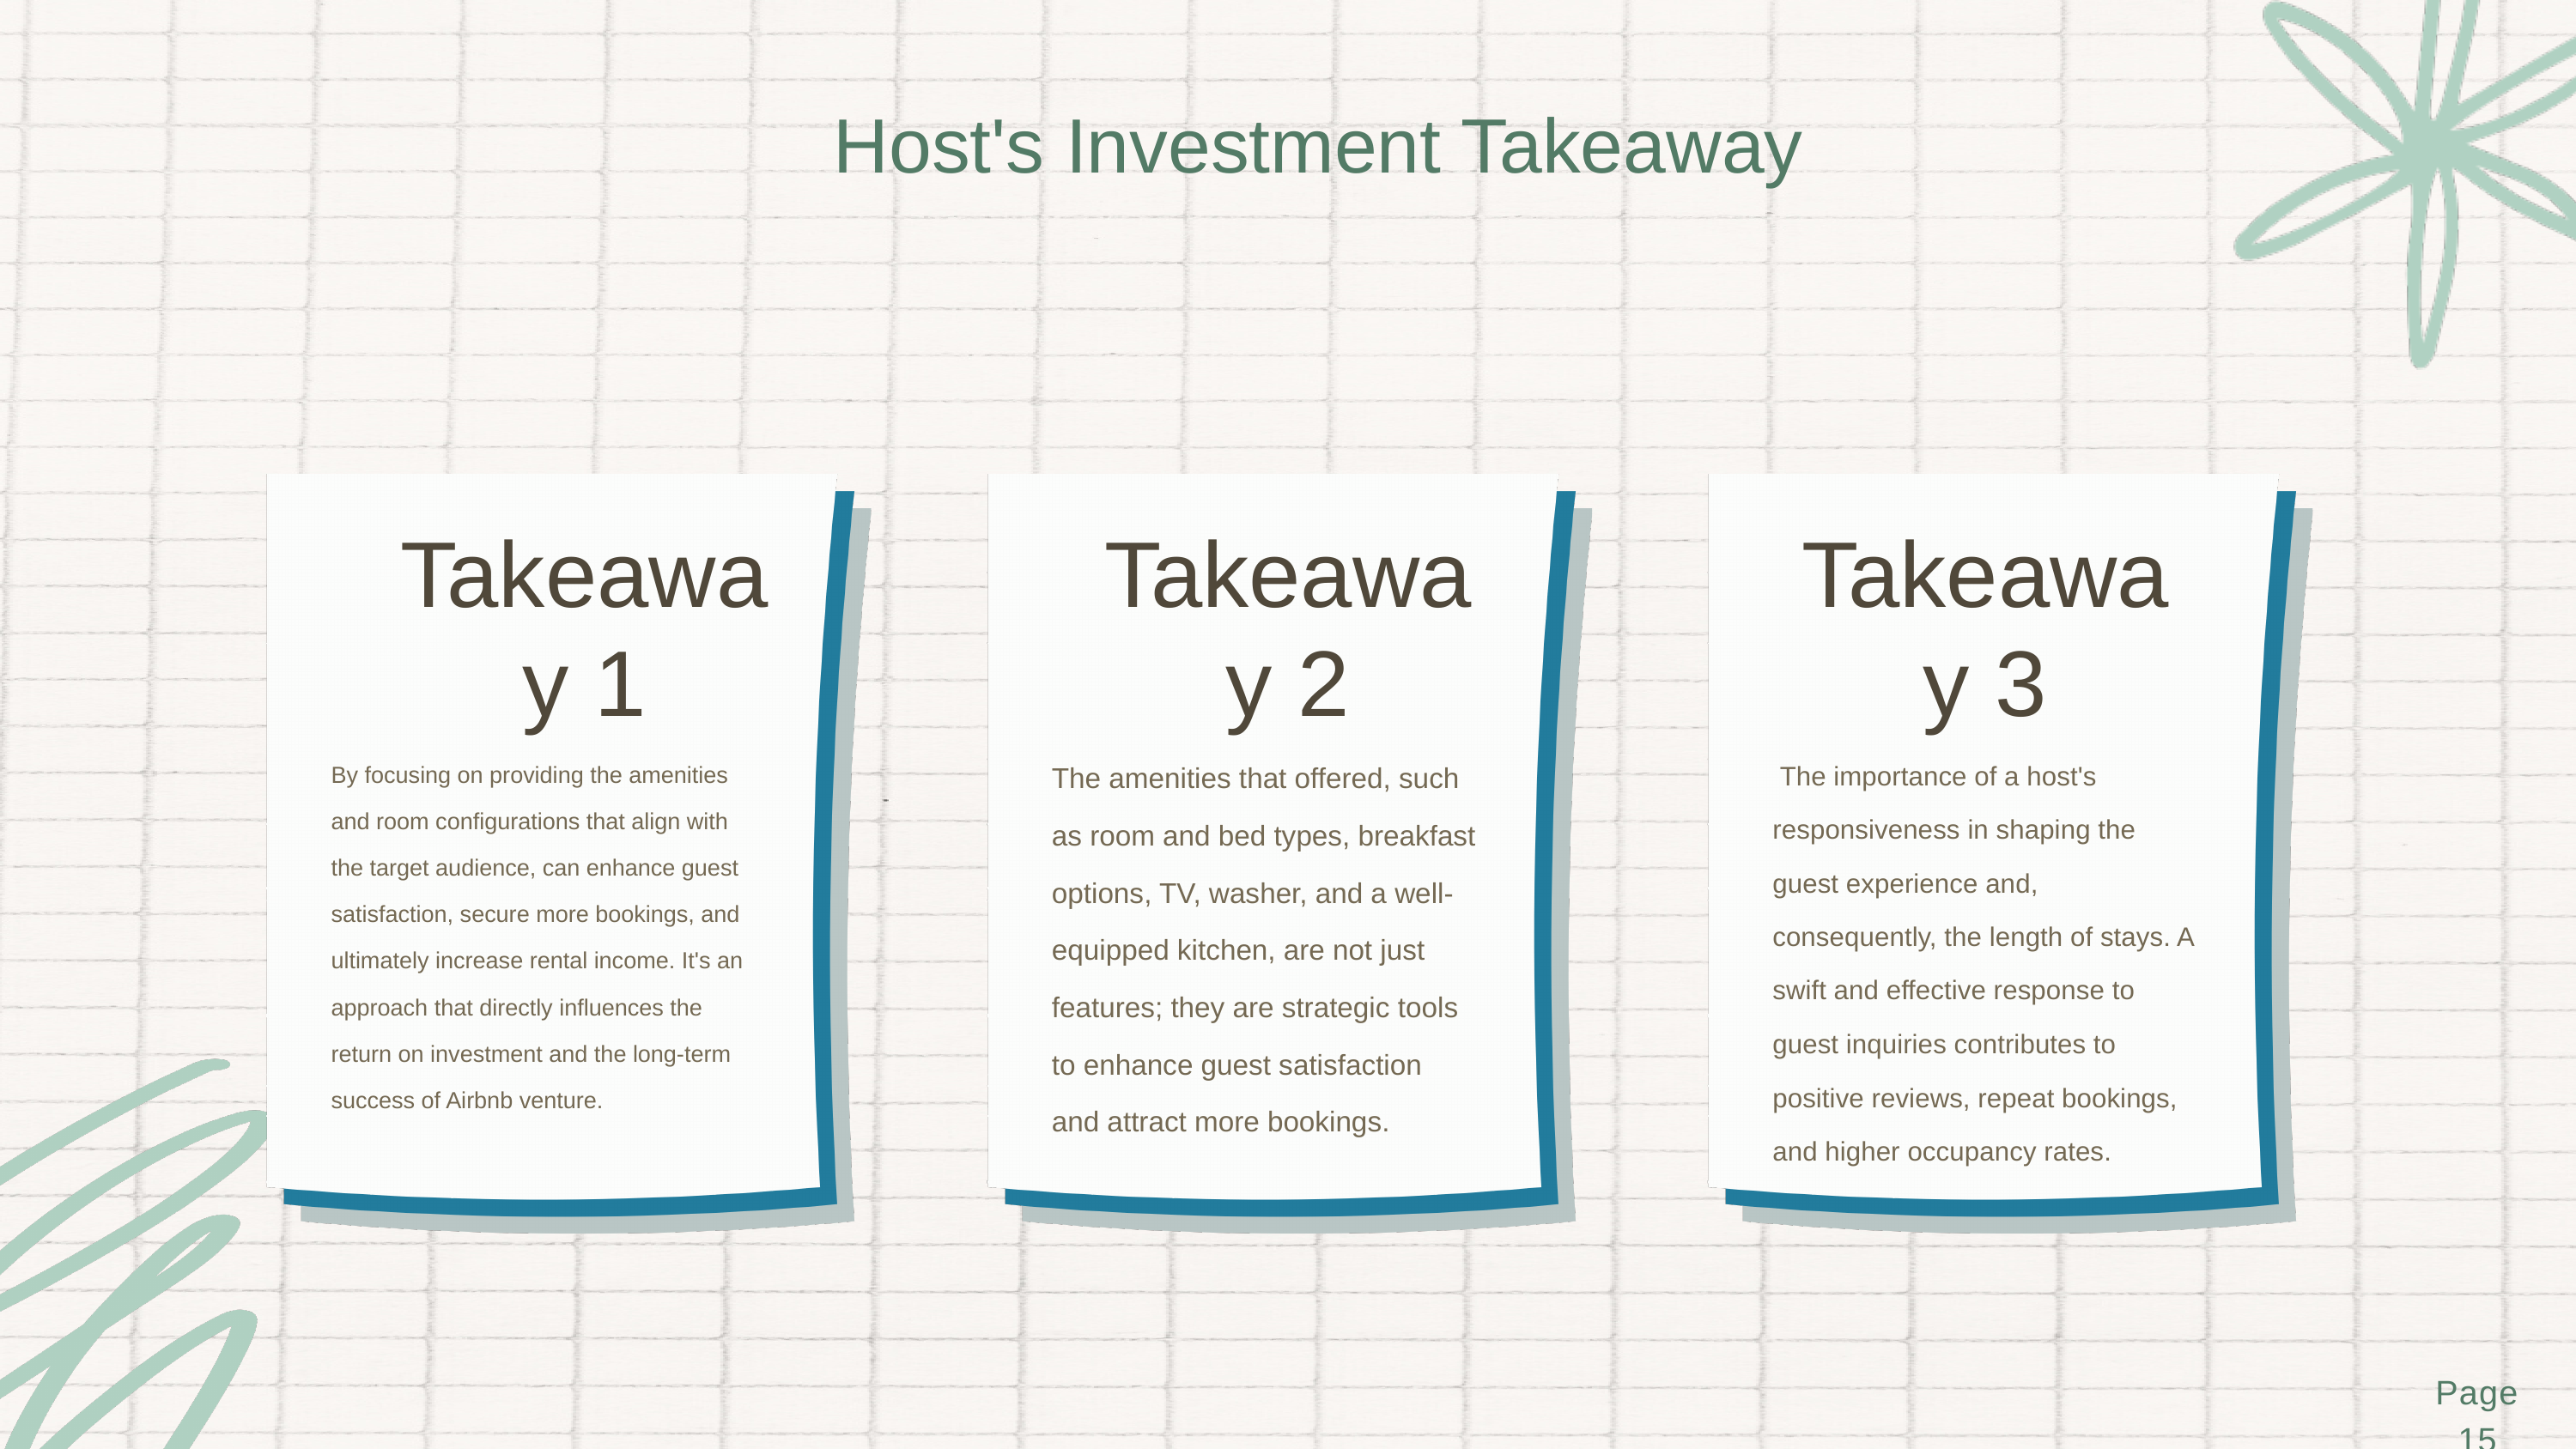

Host's Investment Takeaway

Takeaway 1
Takeaway 2
Takeaway 3
The amenities that offered, such as room and bed types, breakfast options, TV, washer, and a well-equipped kitchen, are not just features; they are strategic tools to enhance guest satisfaction and attract more bookings.
 The importance of a host's responsiveness in shaping the guest experience and, consequently, the length of stays. A swift and effective response to guest inquiries contributes to positive reviews, repeat bookings, and higher occupancy rates.
By focusing on providing the amenities and room configurations that align with the target audience, can enhance guest satisfaction, secure more bookings, and ultimately increase rental income. It's an approach that directly influences the return on investment and the long-term success of Airbnb venture.

Page 15